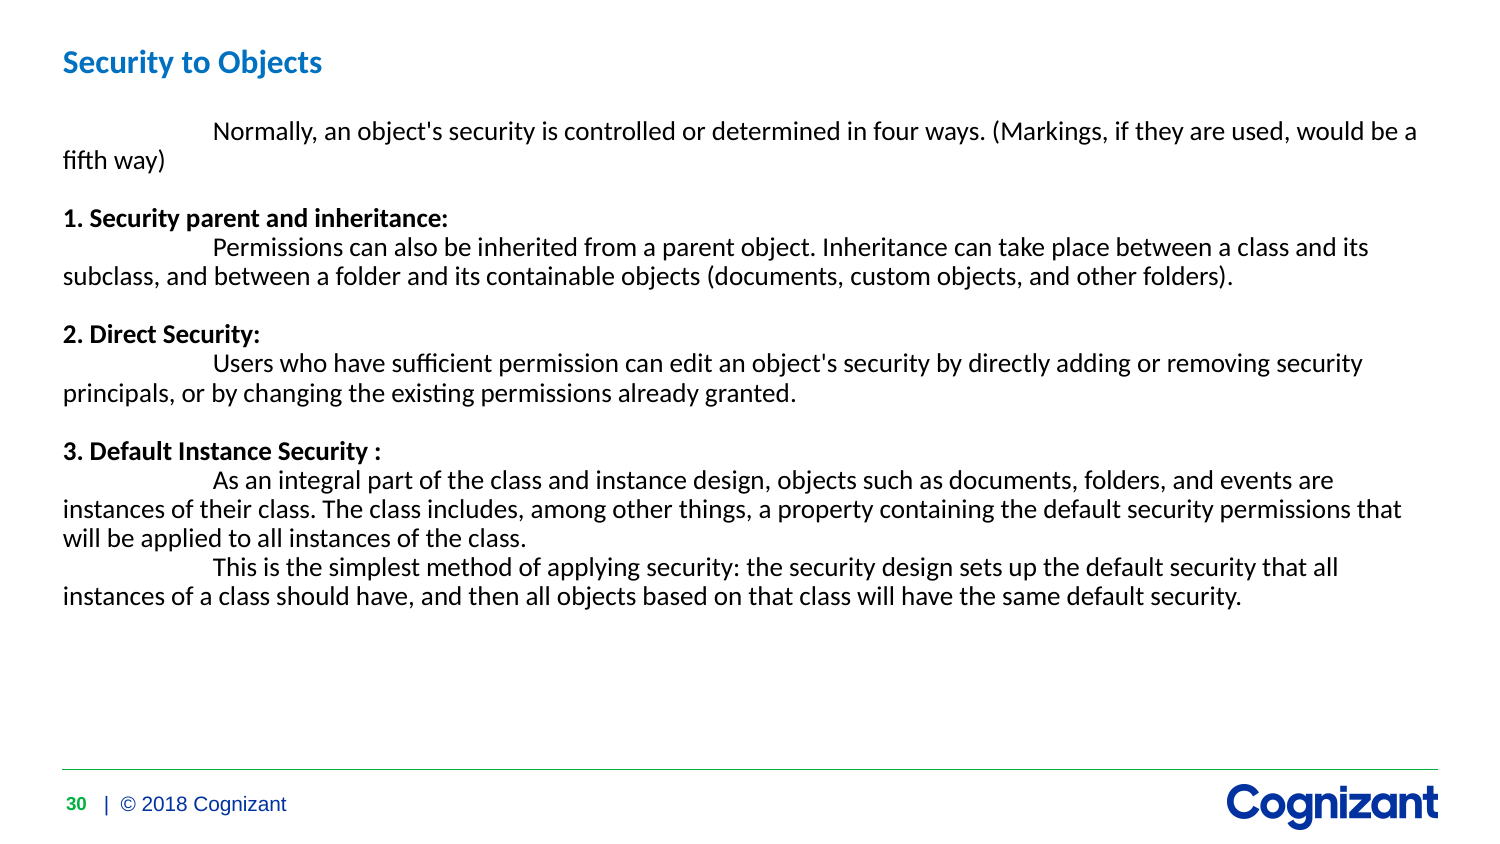

# Security to Objects Normally, an object's security is controlled or determined in four ways. (Markings, if they are used, would be a fifth way) 1. Security parent and inheritance:  Permissions can also be inherited from a parent object. Inheritance can take place between a class and its subclass, and between a folder and its containable objects (documents, custom objects, and other folders).   2. Direct Security:  Users who have sufficient permission can edit an object's security by directly adding or removing security principals, or by changing the existing permissions already granted. 3. Default Instance Security : As an integral part of the class and instance design, objects such as documents, folders, and events are instances of their class. The class includes, among other things, a property containing the default security permissions that will be applied to all instances of the class. This is the simplest method of applying security: the security design sets up the default security that all instances of a class should have, and then all objects based on that class will have the same default security.
30